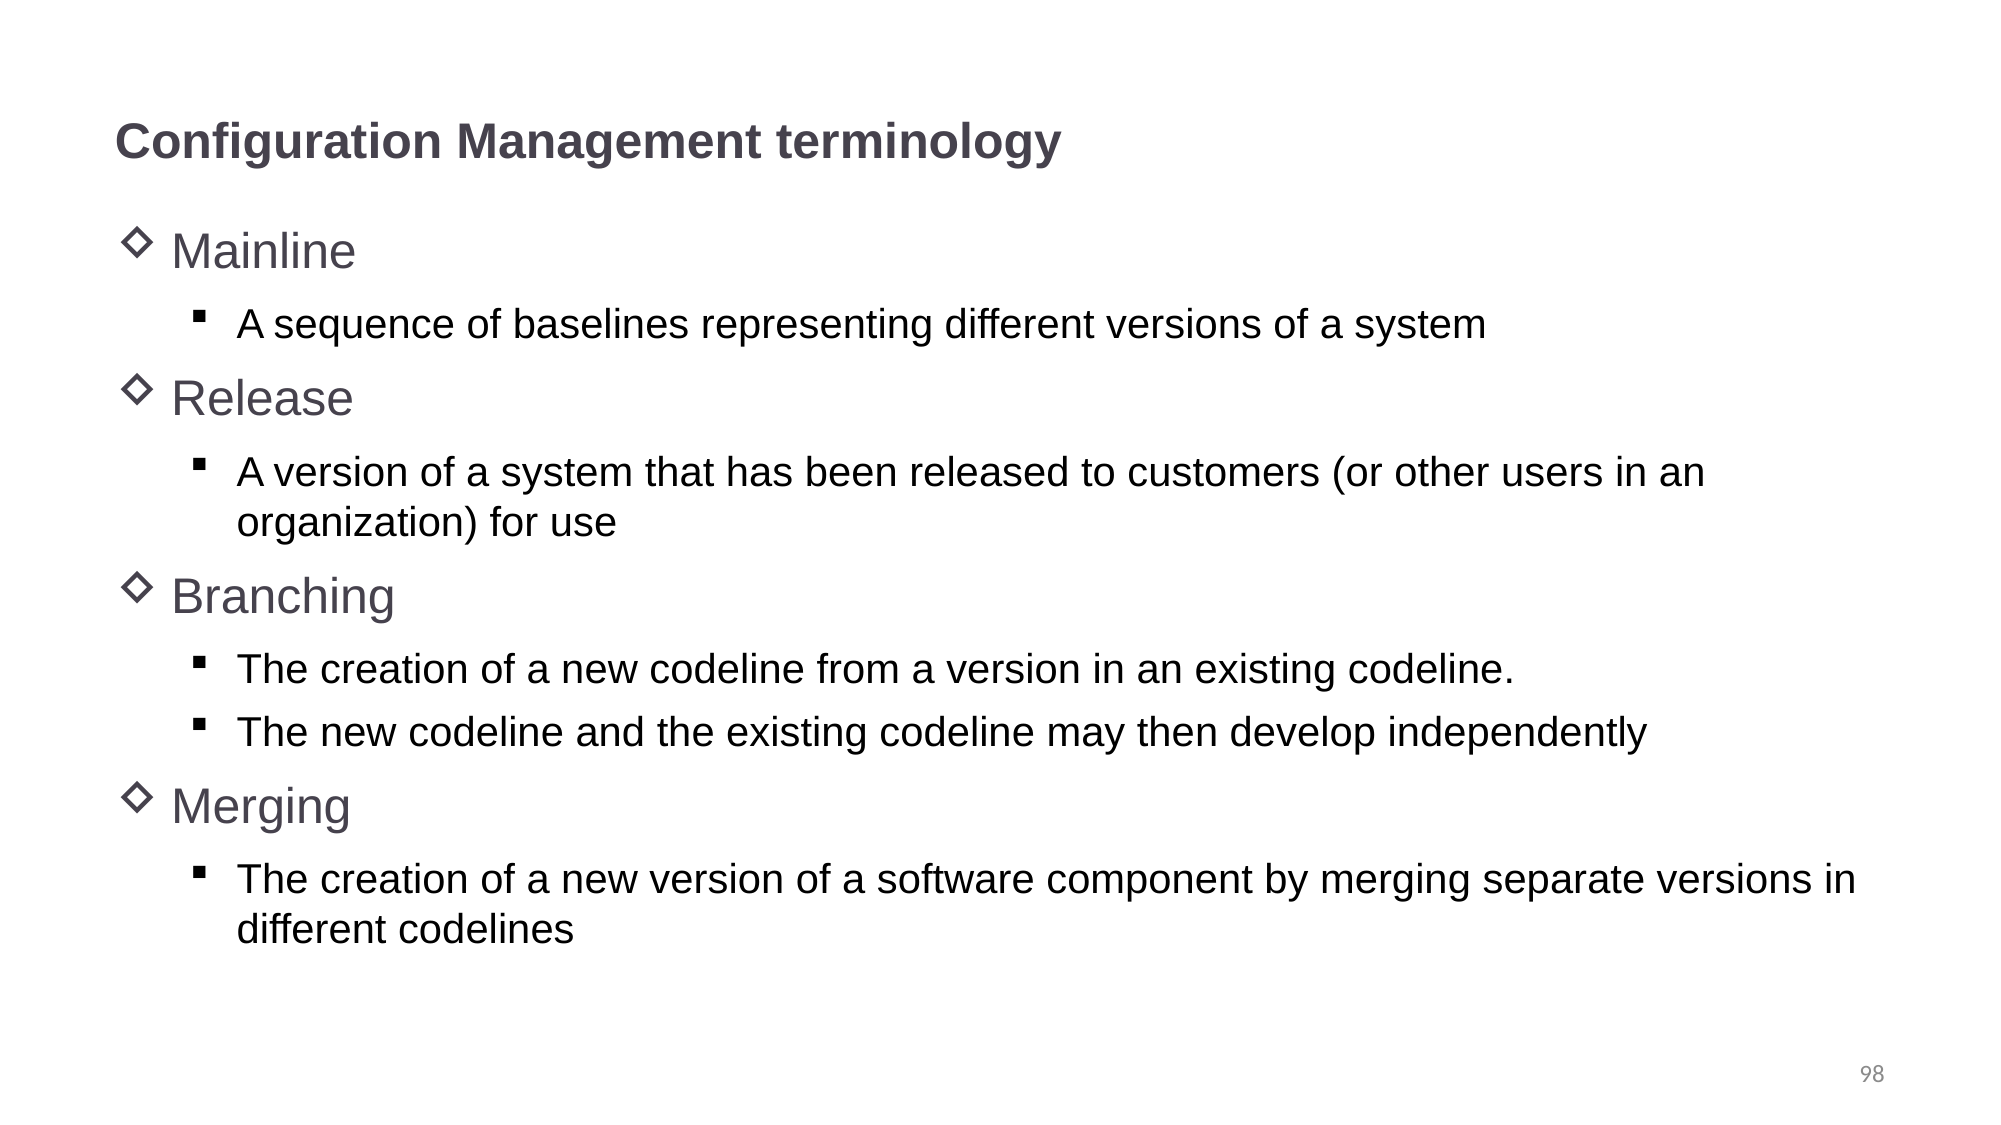

# Configuration Management terminology
Mainline
A sequence of baselines representing different versions of a system
Release
A version of a system that has been released to customers (or other users in an organization) for use
Branching
The creation of a new codeline from a version in an existing codeline.
The new codeline and the existing codeline may then develop independently
Merging
The creation of a new version of a software component by merging separate versions in different codelines
98